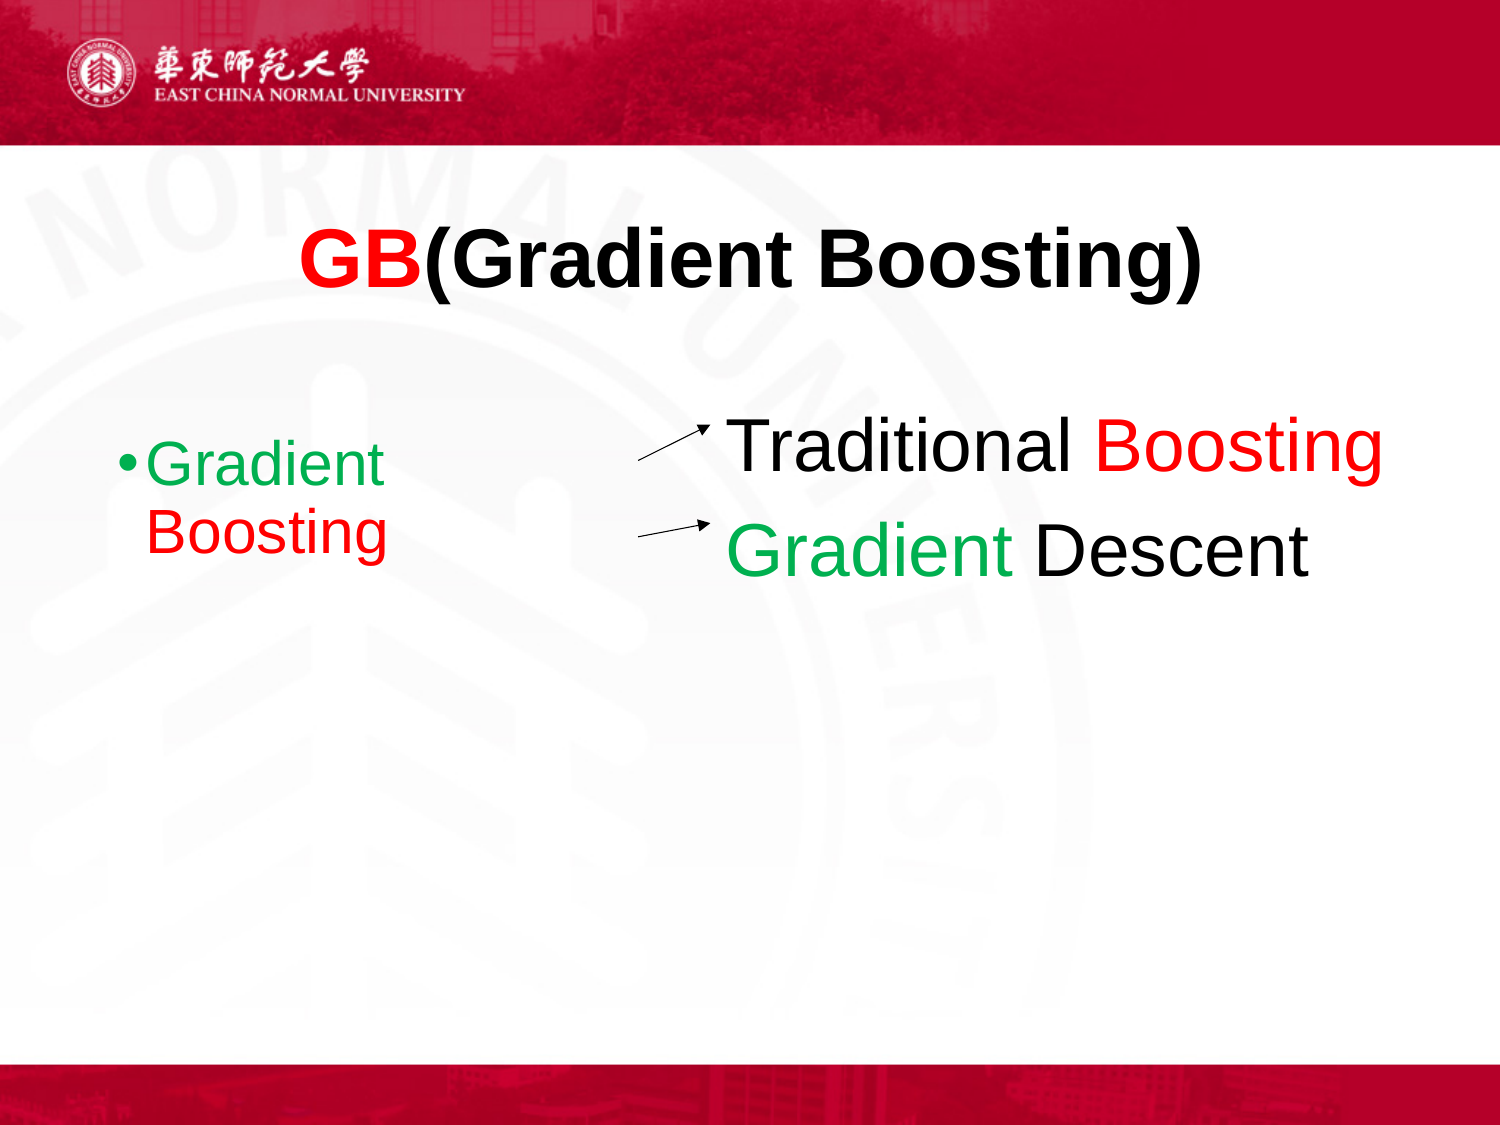

# GB(Gradient Boosting)
Traditional Boosting
Gradient Descent
Gradient Boosting